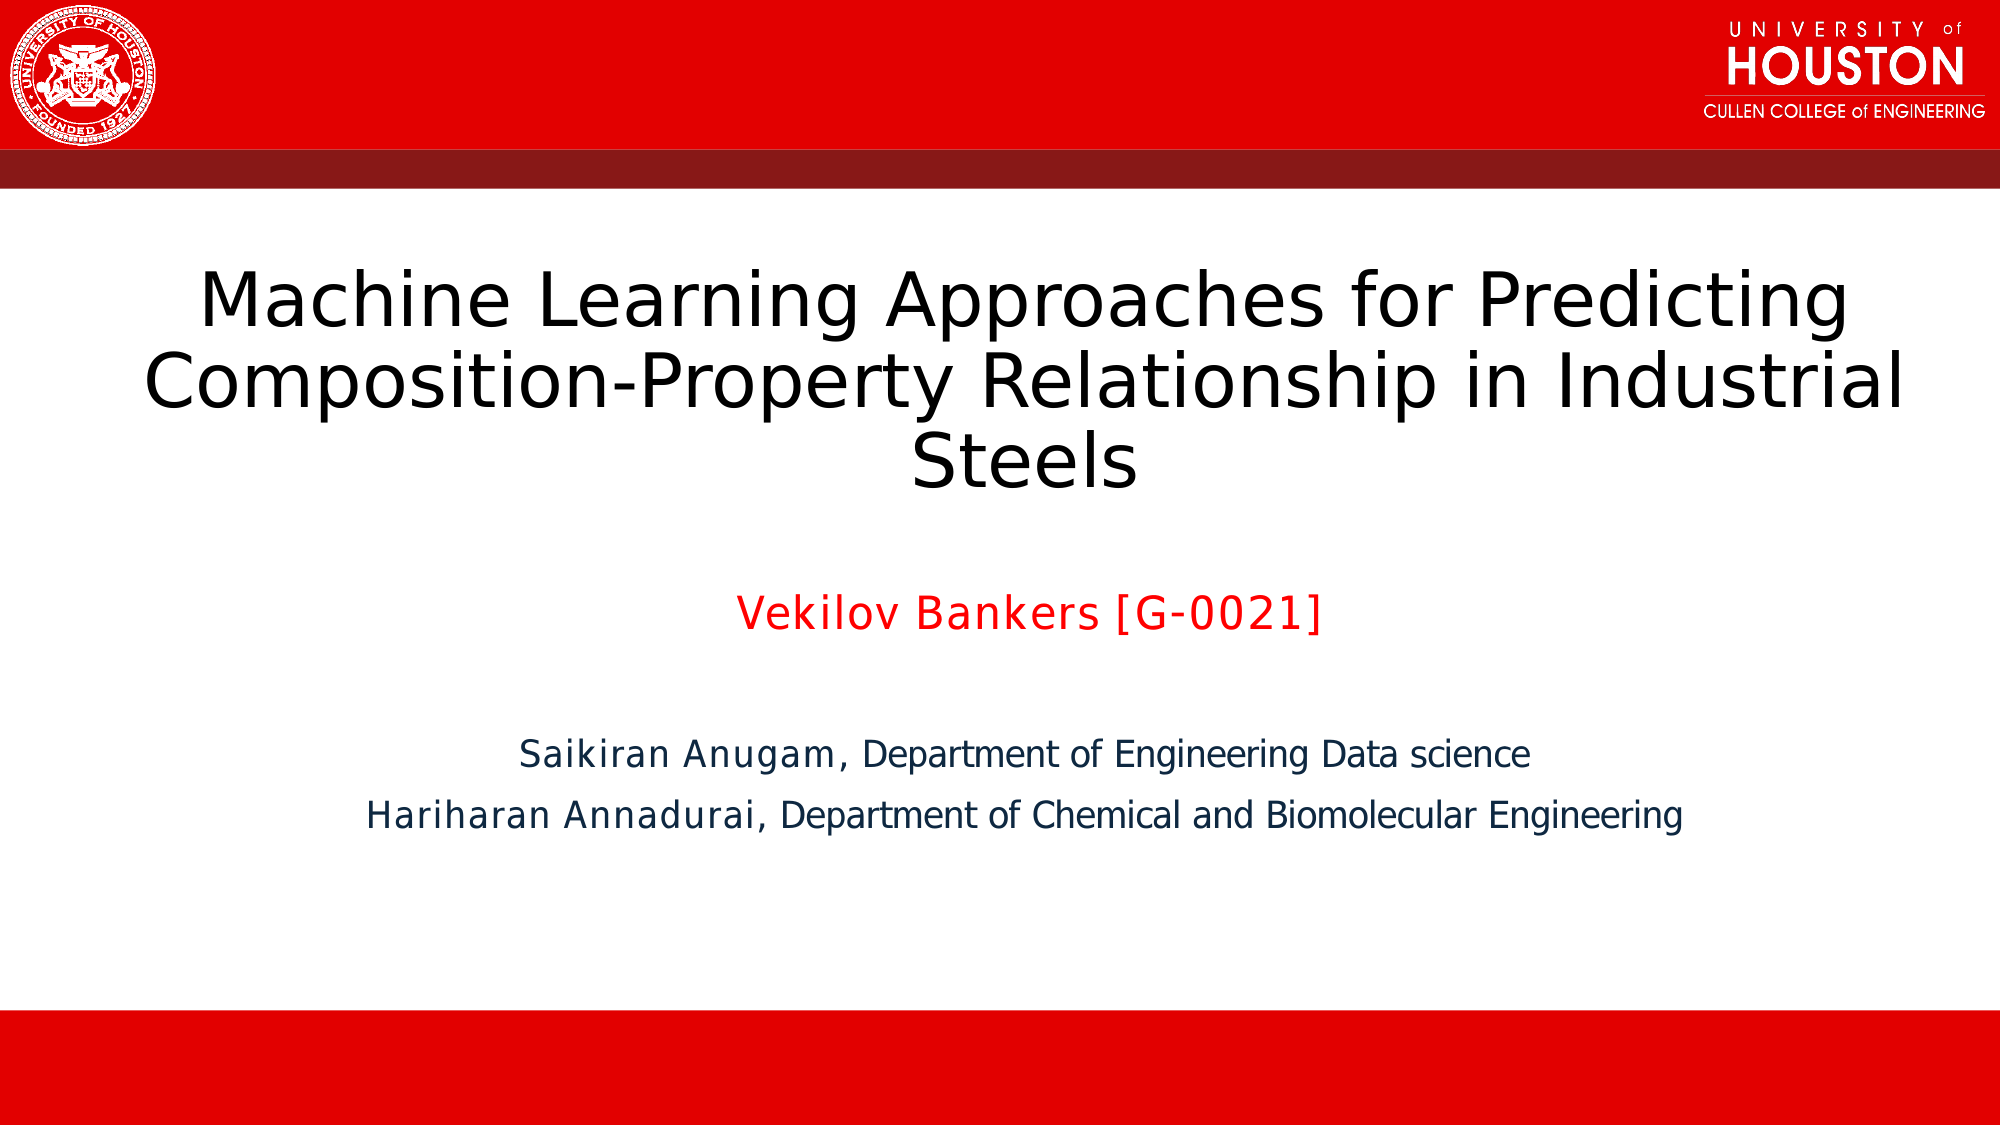

# Machine Learning Approaches for Predicting Composition-Property Relationship in Industrial Steels
 Vekilov Bankers [G-0021]

Saikiran Anugam, Department of Engineering Data science
Hariharan Annadurai, Department of Chemical and Biomolecular Engineering

1